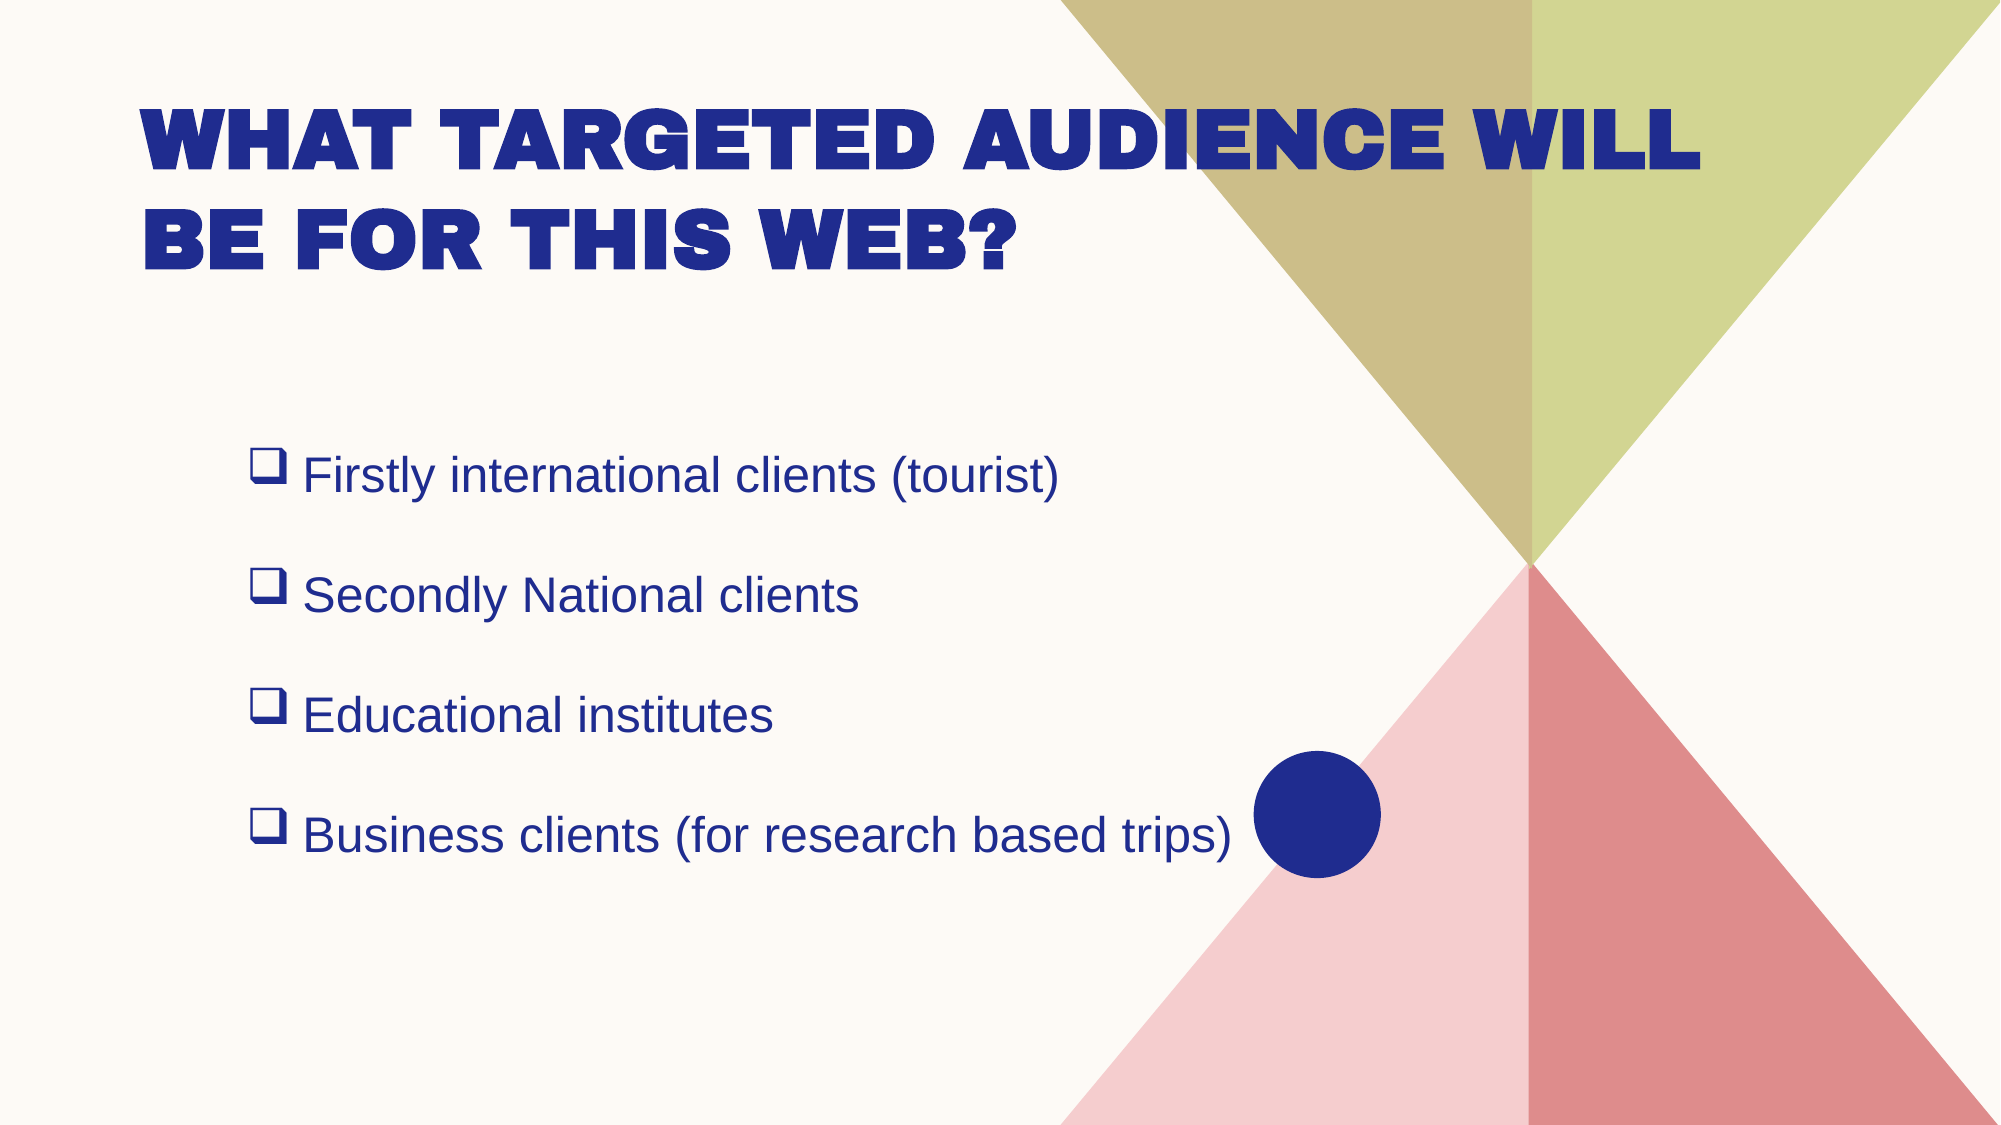

WHAT Targeted AUDIENCE will be for this web?
Firstly international clients (tourist)
Secondly National clients
Educational institutes
Business clients (for research based trips)